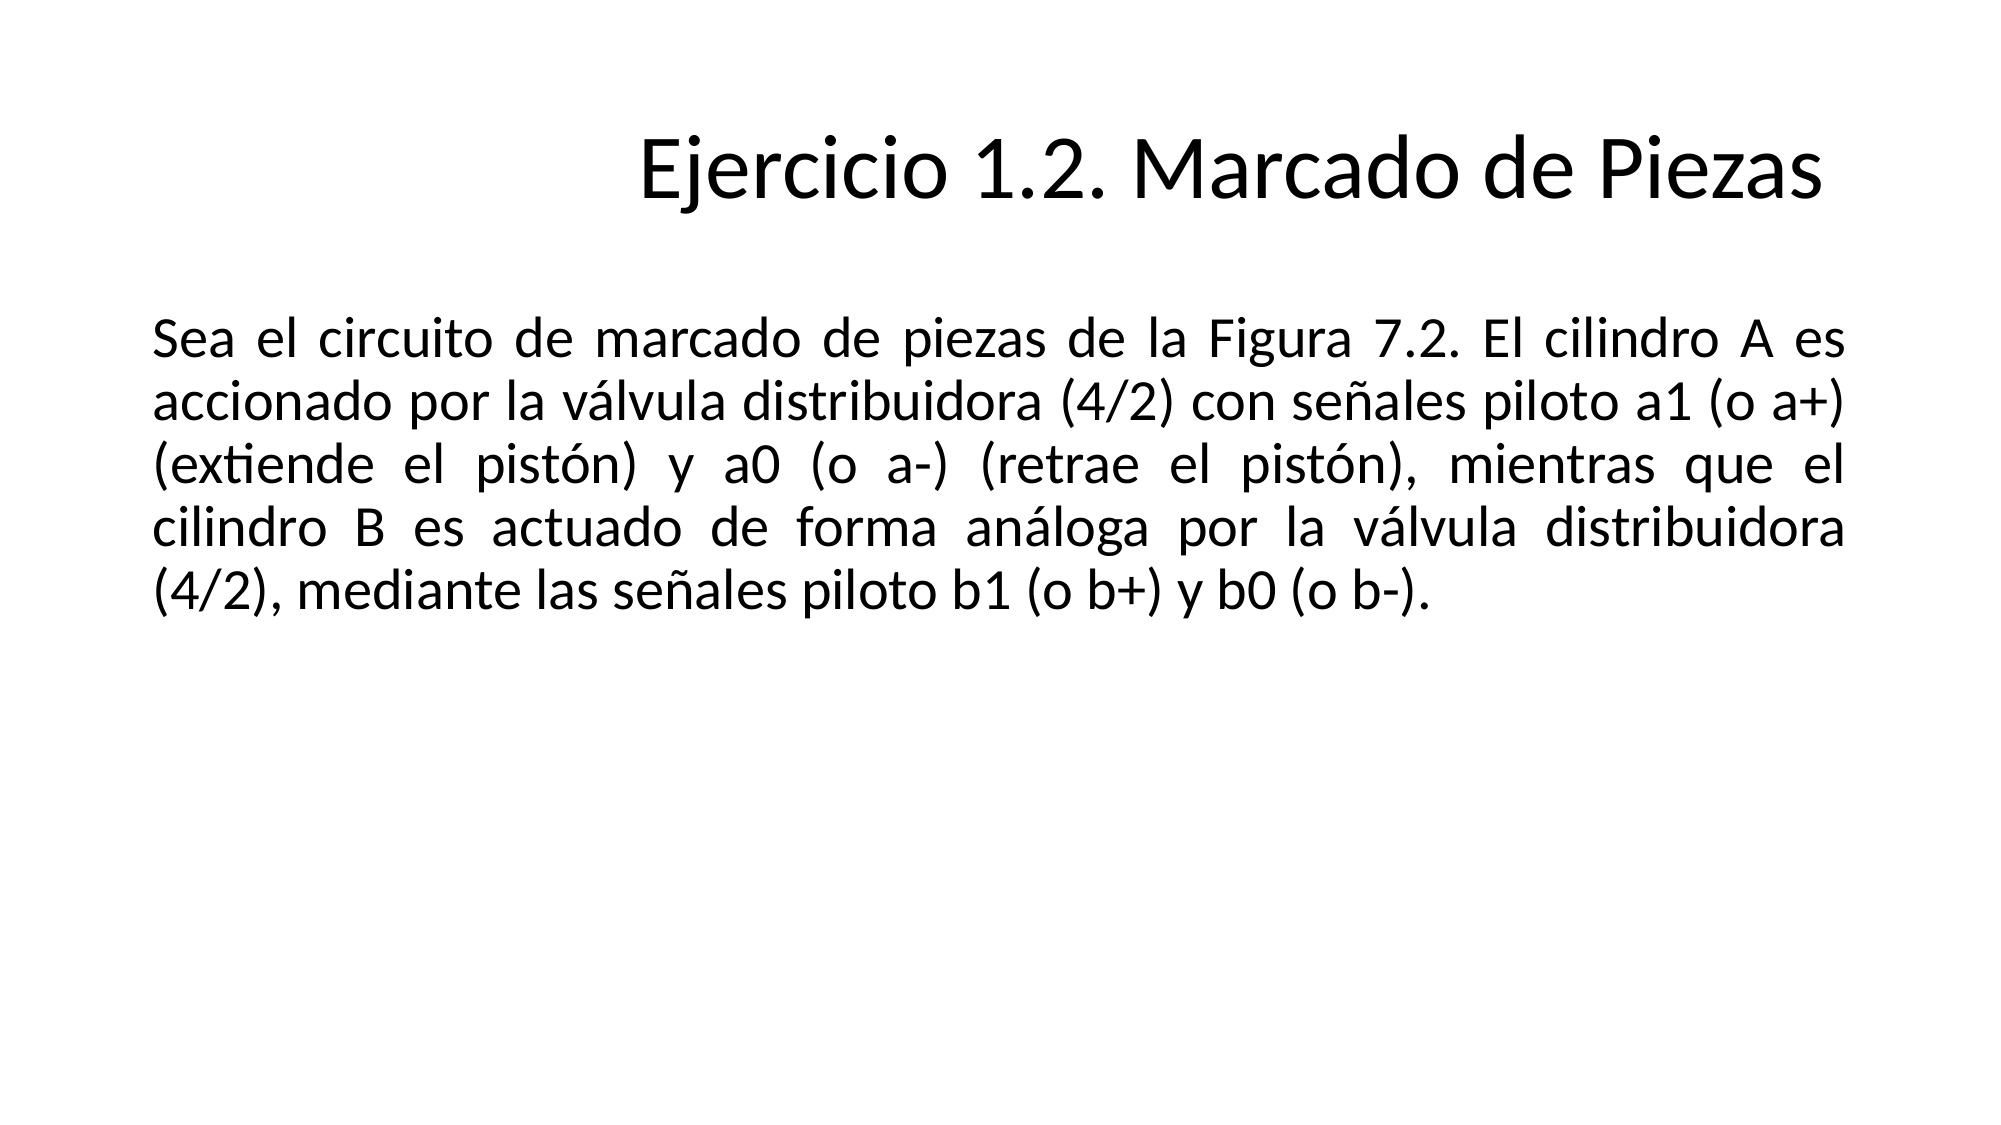

# Ejercicio 1.2. Marcado de Piezas
Sea el circuito de marcado de piezas de la Figura 7.2. El cilindro A es accionado por la válvula distribuidora (4/2) con señales piloto a1 (o a+) (extiende el pistón) y a0 (o a-) (retrae el pistón), mientras que el cilindro B es actuado de forma análoga por la válvula distribuidora (4/2), mediante las señales piloto b1 (o b+) y b0 (o b-).